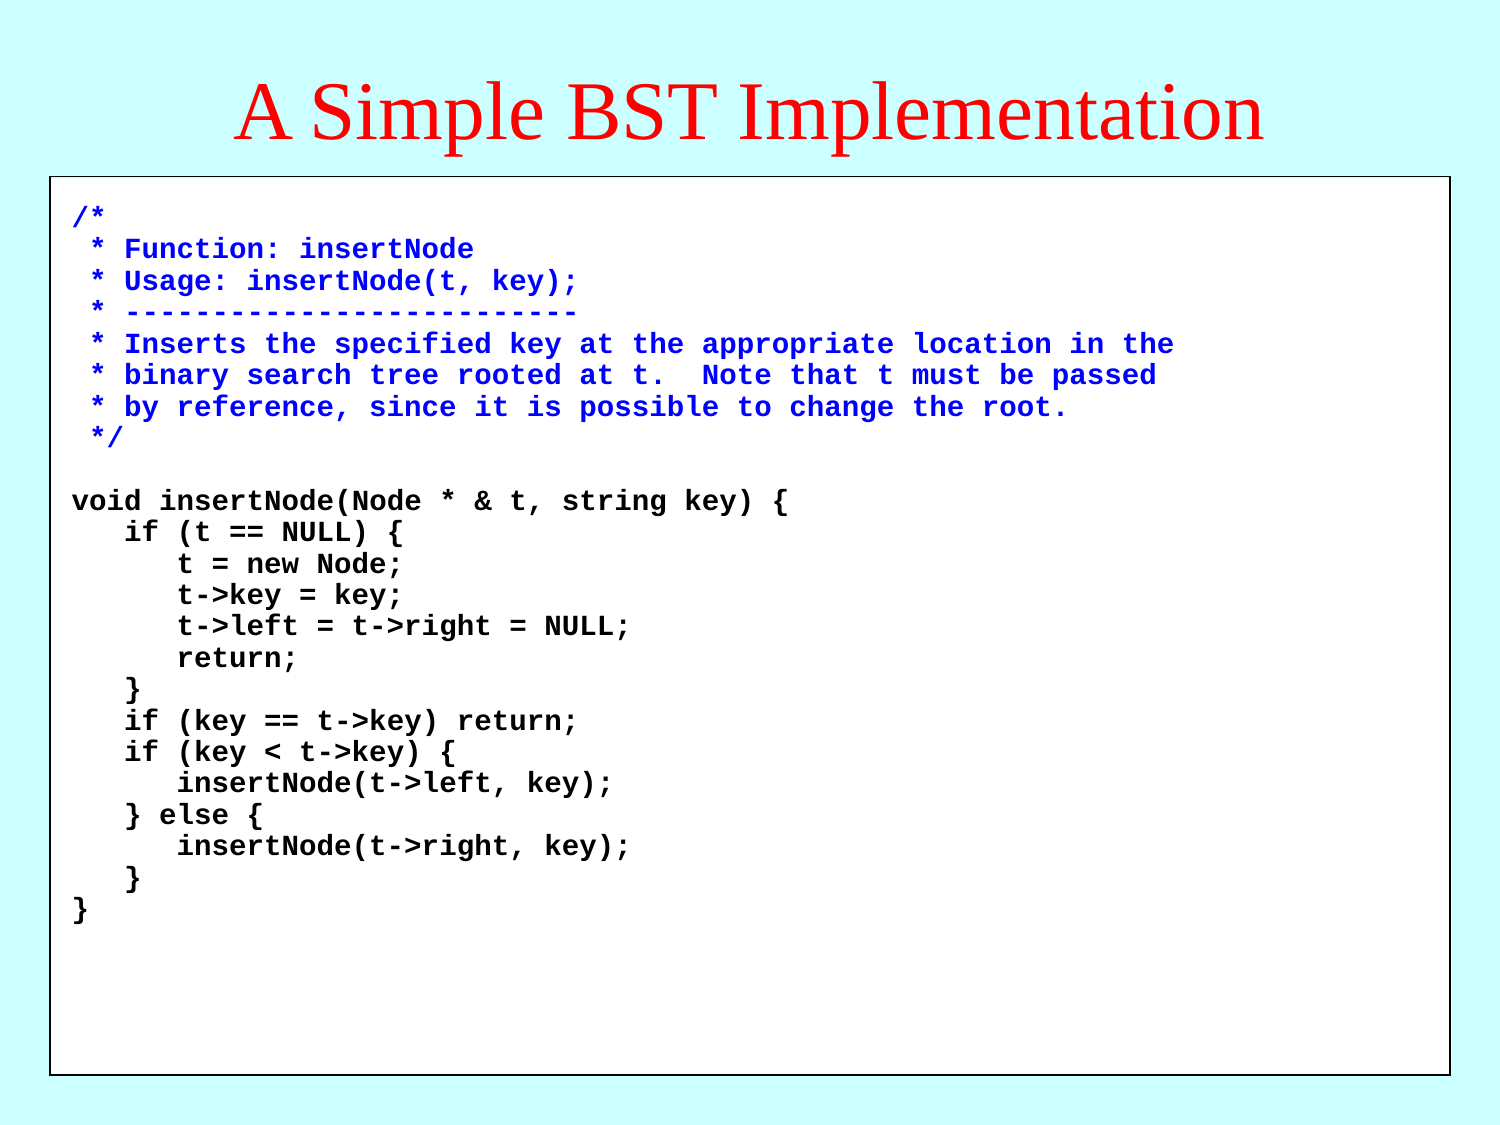

# A Simple BST Implementation

/*
 * Type: Node
 * ----------
 * This type represents a node in the binary search tree.
 */

struct Node {
   string key;
   Node *left, *right;
};

/*
 * Function: findNode
 * Usage: Node *node = findNode(t, key);
 * -------------------------------------
 * Returns a pointer to the node in the binary search tree t than contains
 * a matching key.  If no such node exists, findNode returns NULL.
 */

Node *findNode(Node *t, string key) {
   if (t == NULL) return NULL;
   if (key == t->key) return t;
   if (key < t->key) {
      return findNode(t->left, key);
   } else {
      return findNode(t->right, key);
   }
}

/*
 * Function: insertNode
 * Usage: insertNode(t, key);
 * --------------------------
 * Inserts the specified key at the appropriate location in the
 * binary search tree rooted at t.  Note that t must be passed
 * by reference, since it is possible to change the root.
 */

void insertNode(Node * & t, string key) {
   if (t == NULL) {
      t = new Node;
      t->key = key;
      t->left = t->right = NULL;
      return;
   }
   if (key == t->key) return;
   if (key < t->key) {
      insertNode(t->left, key);
   } else {
      insertNode(t->right, key);
   }
}